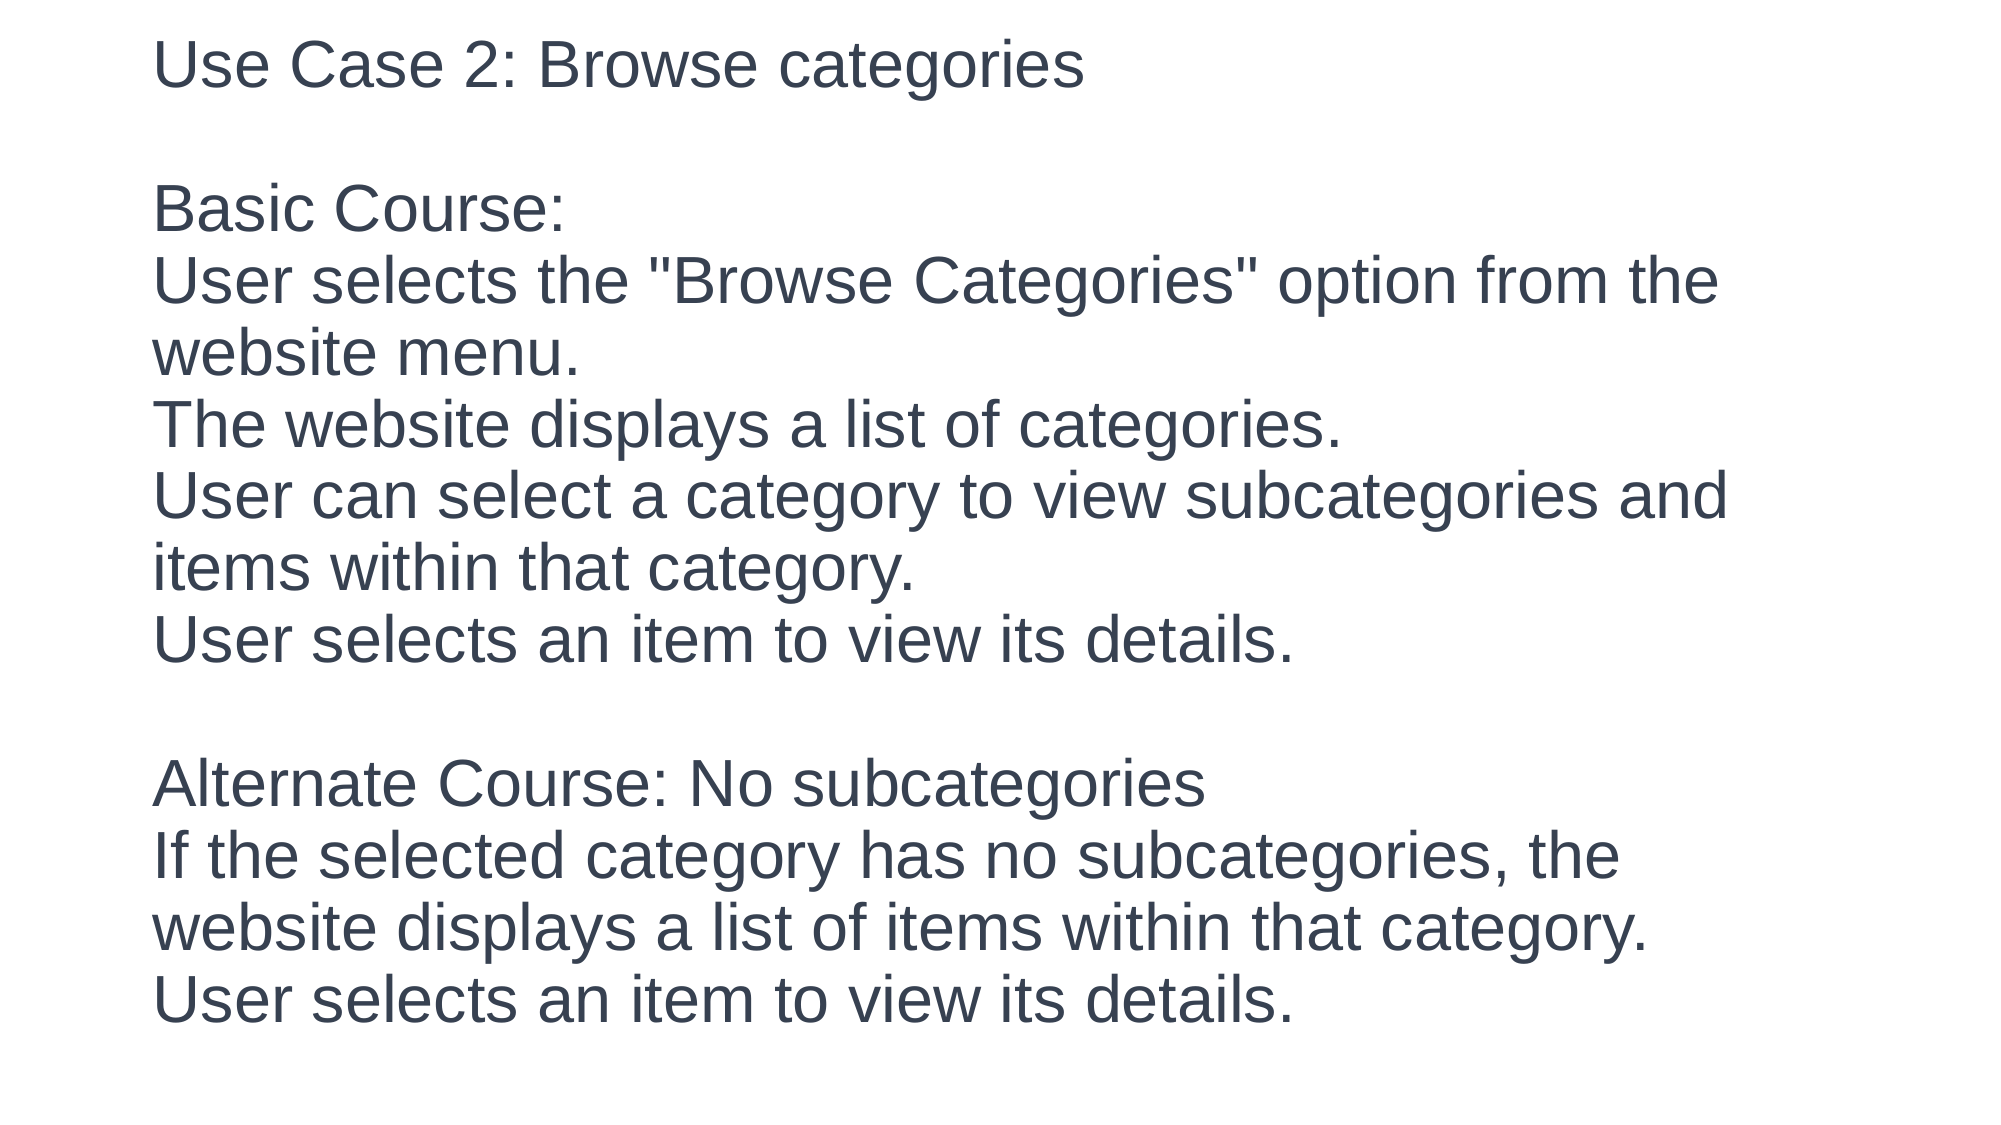

# Use Case 2: Browse categories Basic Course: User selects the "Browse Categories" option from the website menu. The website displays a list of categories. User can select a category to view subcategories and items within that category. User selects an item to view its details. Alternate Course: No subcategories If the selected category has no subcategories, the website displays a list of items within that category. User selects an item to view its details.